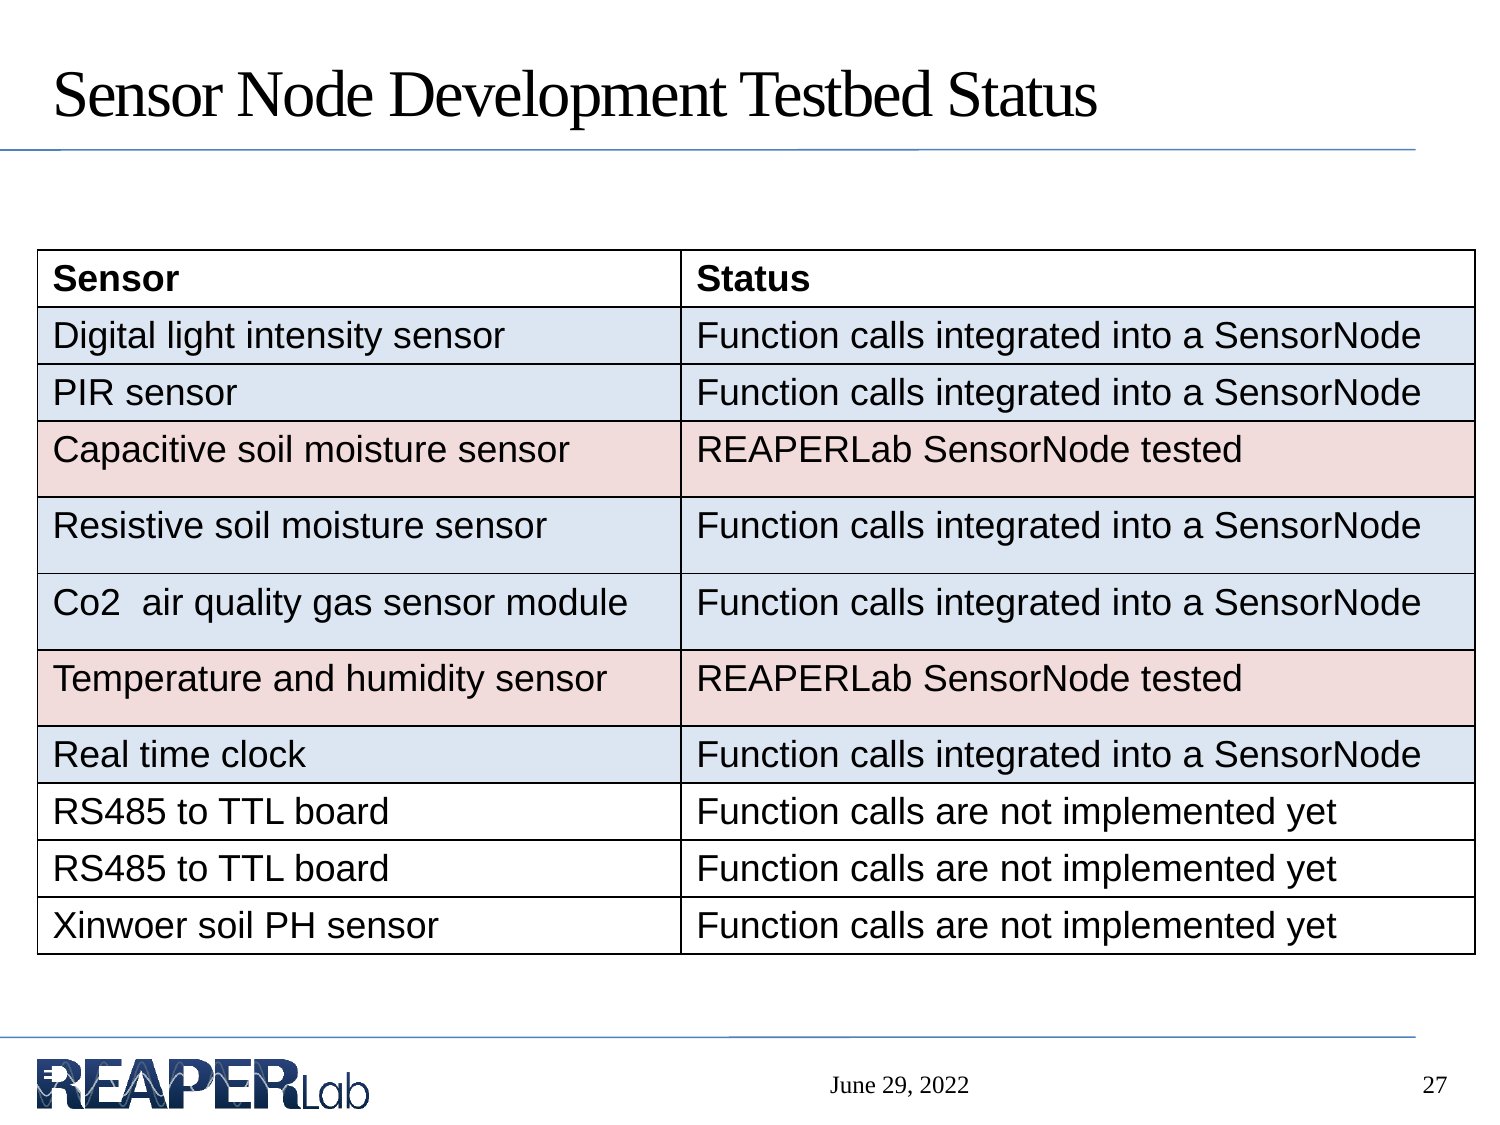

# Sensor Node Development Testbed Status
| Sensor | Status |
| --- | --- |
| Digital light intensity sensor | Function calls integrated into a SensorNode |
| PIR sensor | Function calls integrated into a SensorNode |
| Capacitive soil moisture sensor | REAPERLab SensorNode tested |
| Resistive soil moisture sensor | Function calls integrated into a SensorNode |
| Co2 air quality gas sensor module | Function calls integrated into a SensorNode |
| Temperature and humidity sensor | REAPERLab SensorNode tested |
| Real time clock | Function calls integrated into a SensorNode |
| RS485 to TTL board | Function calls are not implemented yet |
| RS485 to TTL board | Function calls are not implemented yet |
| Xinwoer soil PH sensor | Function calls are not implemented yet |
June 29, 2022